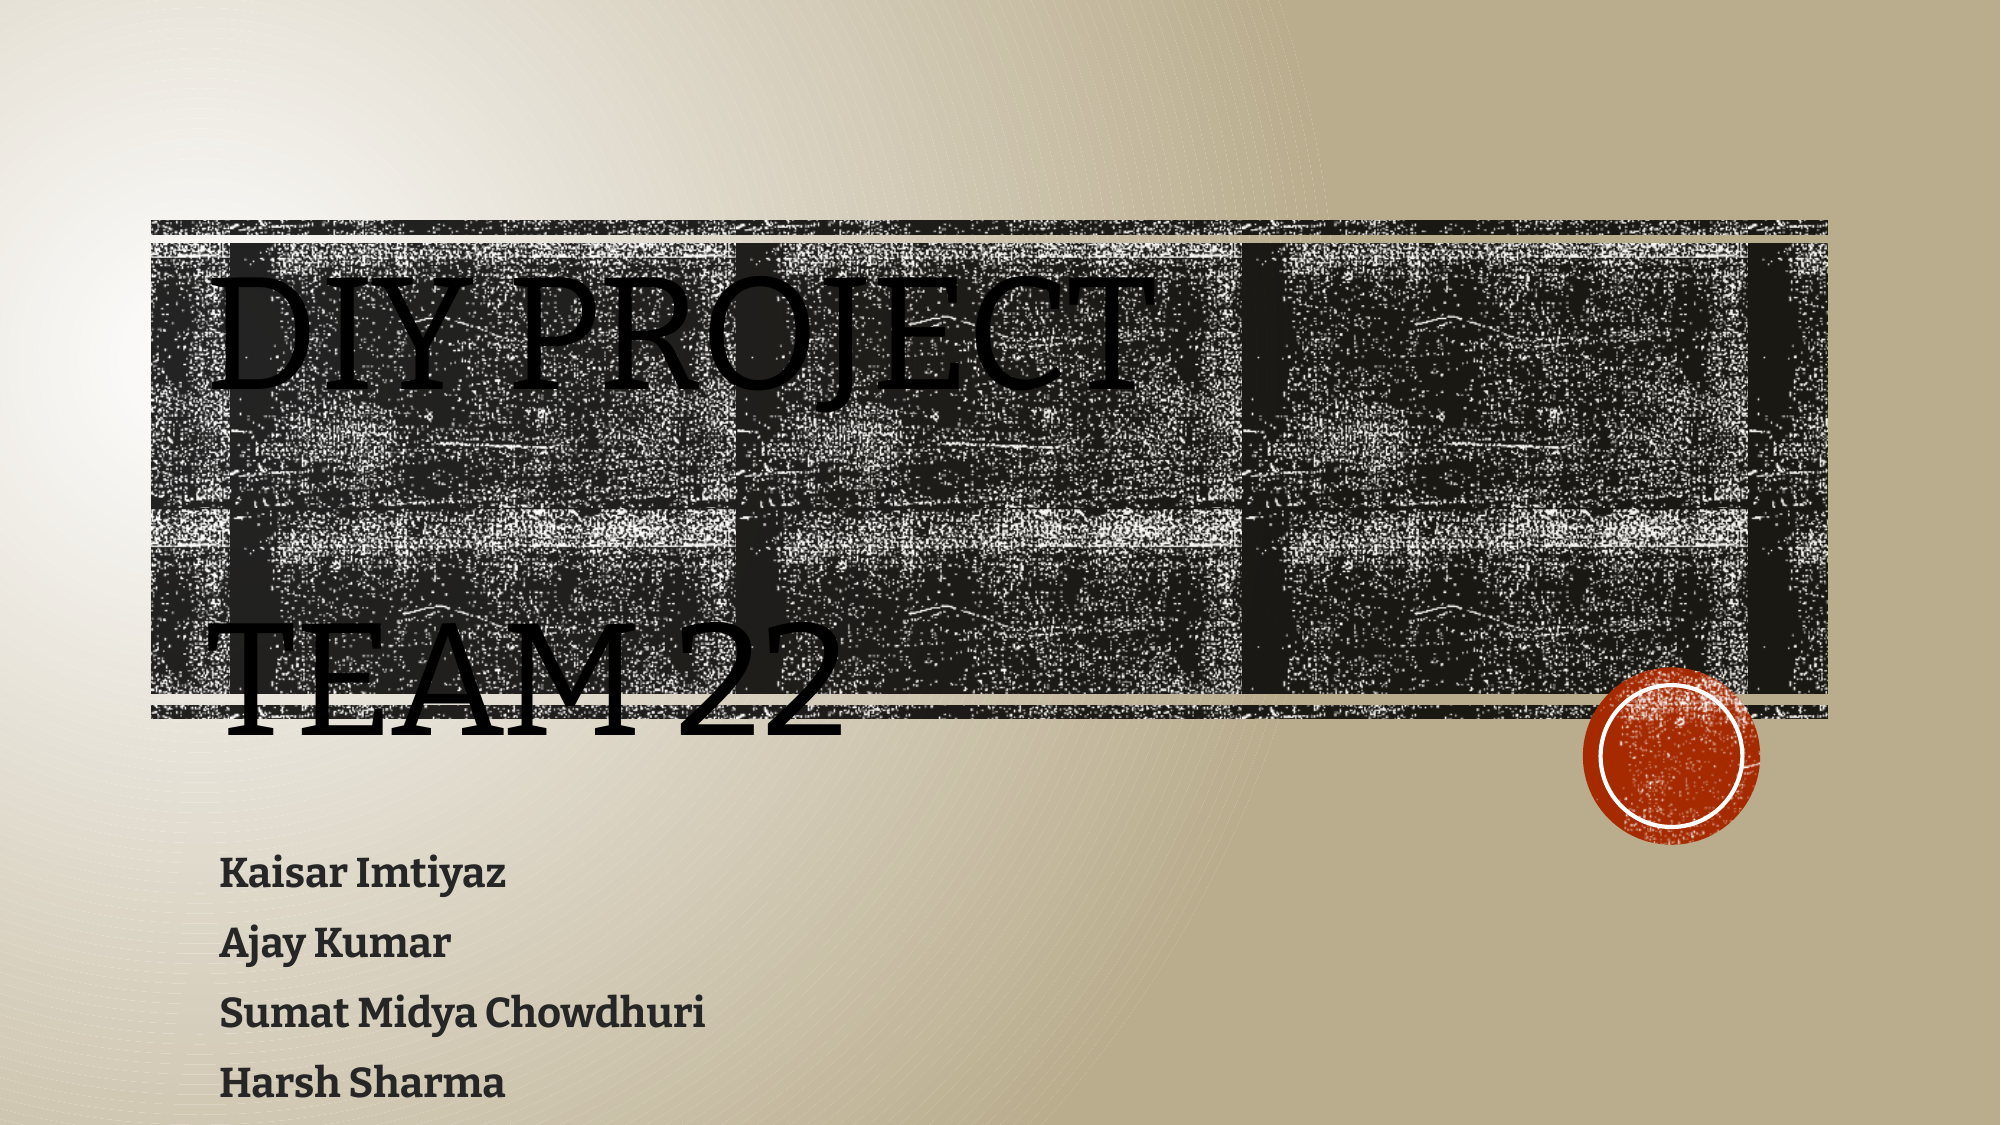

# DIY PROJECT Team 22

Kaisar Imtiyaz
Ajay Kumar
Sumat Midya Chowdhuri
Harsh Sharma